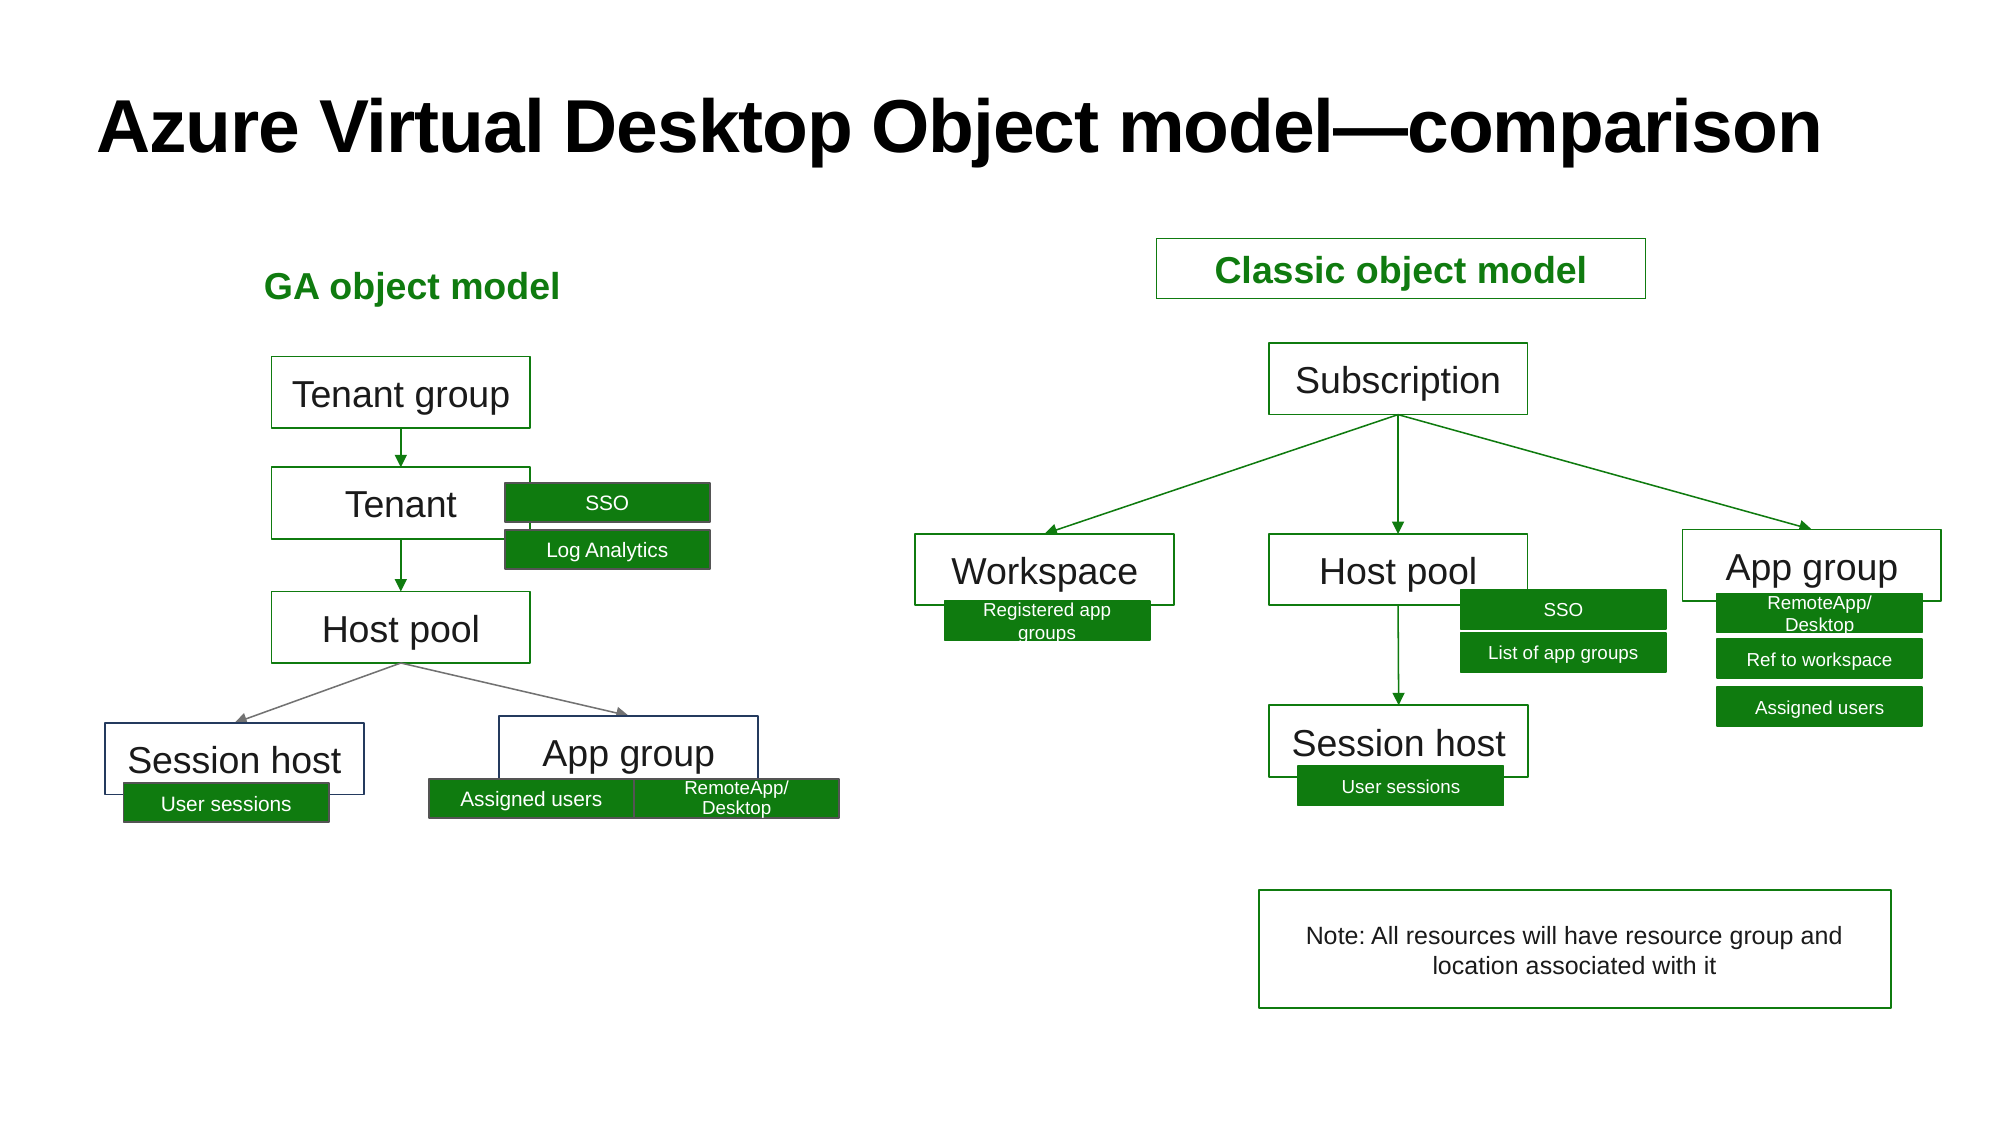

# Azure Virtual Desktop Object model—comparison
Classic object model
Subscription
App group
Workspace
Host pool
SSO
RemoteApp/ Desktop
Registered app groups
List of app groups
Ref to workspace
Assigned users
Session host
User sessions
GA object model
Tenant group
Tenant
SSO
Log Analytics
Host pool
App group
Session host
Assigned users
RemoteApp/ Desktop
User sessions
Note: All resources will have resource group and location associated with it